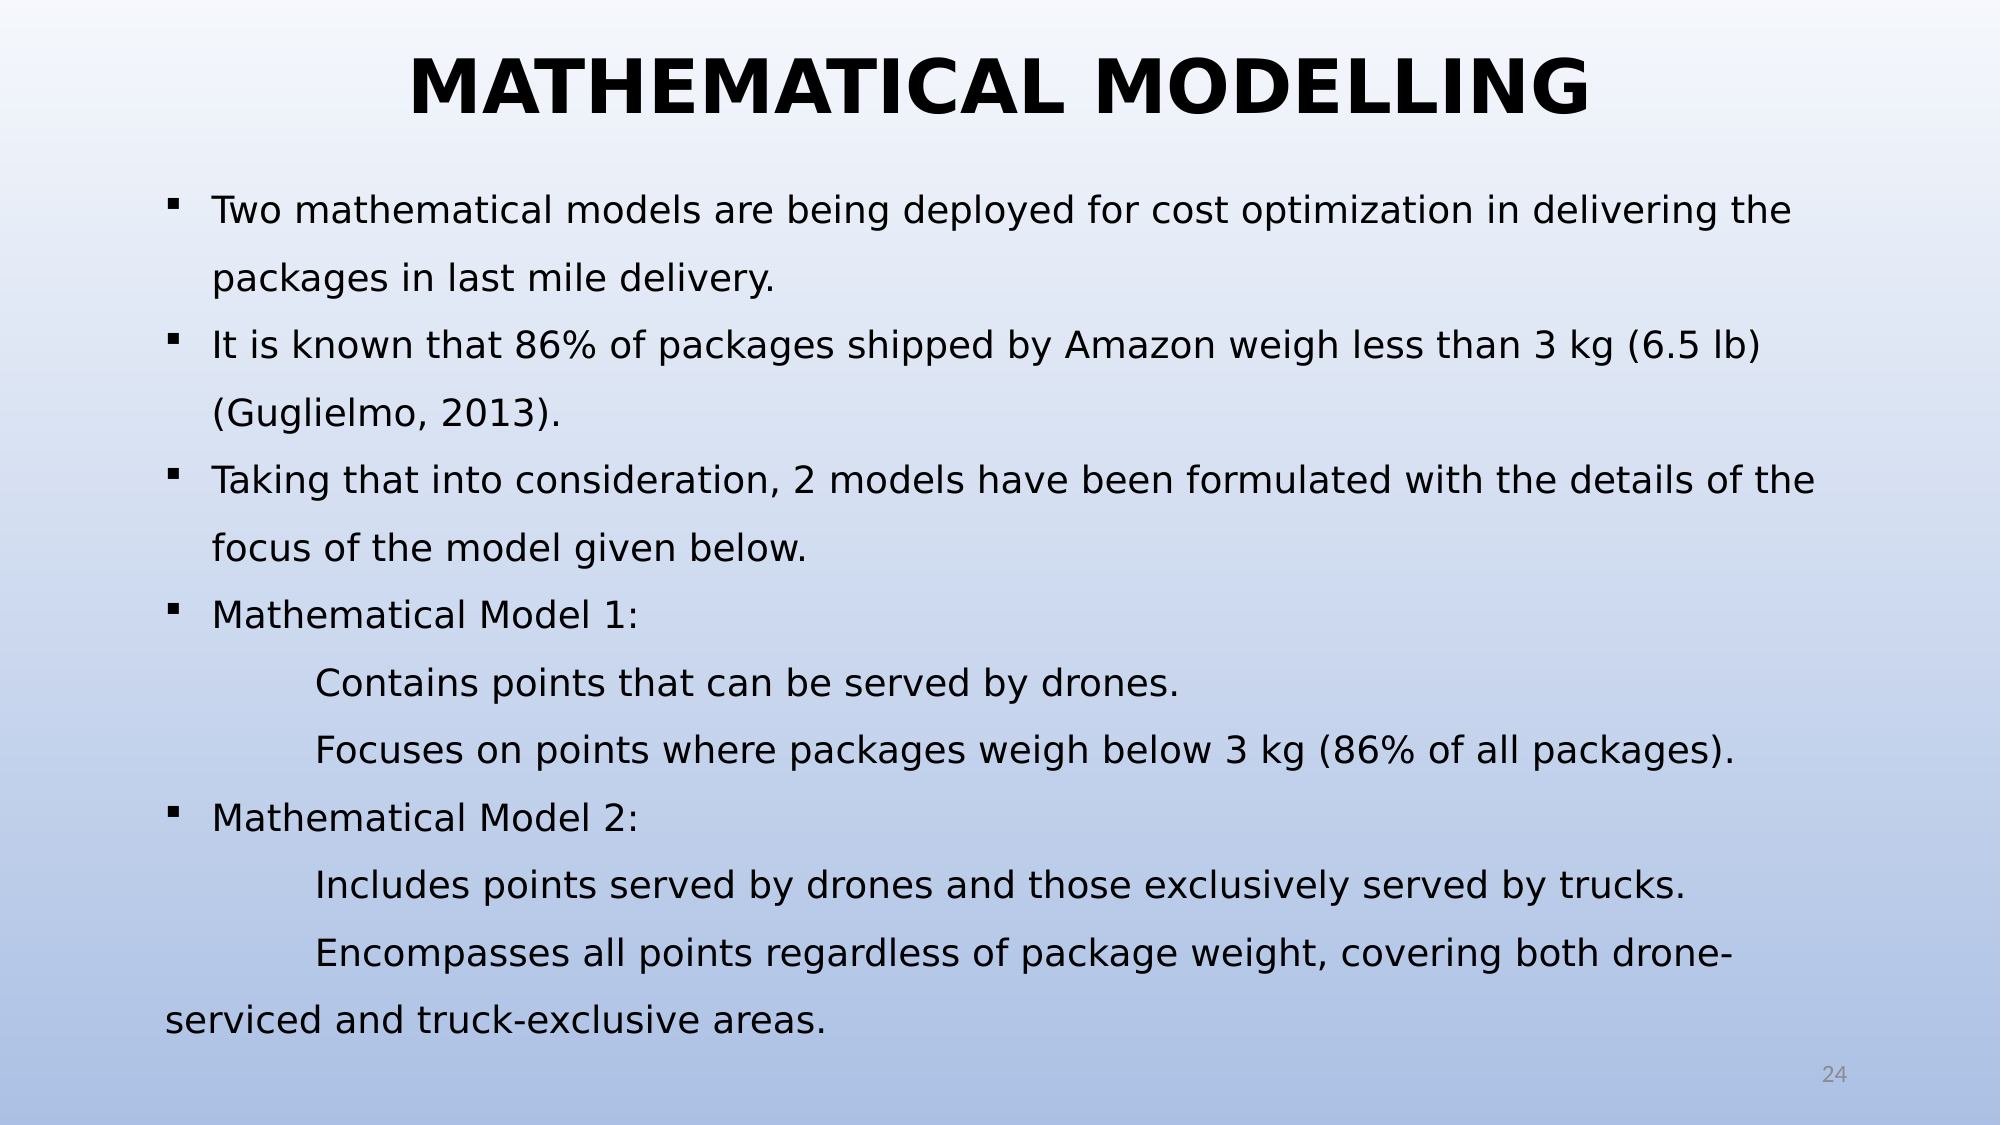

# MATHEMATICAL MODELLING
Two mathematical models are being deployed for cost optimization in delivering the packages in last mile delivery.
It is known that 86% of packages shipped by Amazon weigh less than 3 kg (6.5 lb) (Guglielmo, 2013).
Taking that into consideration, 2 models have been formulated with the details of the focus of the model given below.
Mathematical Model 1:
	Contains points that can be served by drones.
	Focuses on points where packages weigh below 3 kg (86% of all packages).
Mathematical Model 2:
	Includes points served by drones and those exclusively served by trucks.
	Encompasses all points regardless of package weight, covering both drone-	serviced and truck-exclusive areas.
24